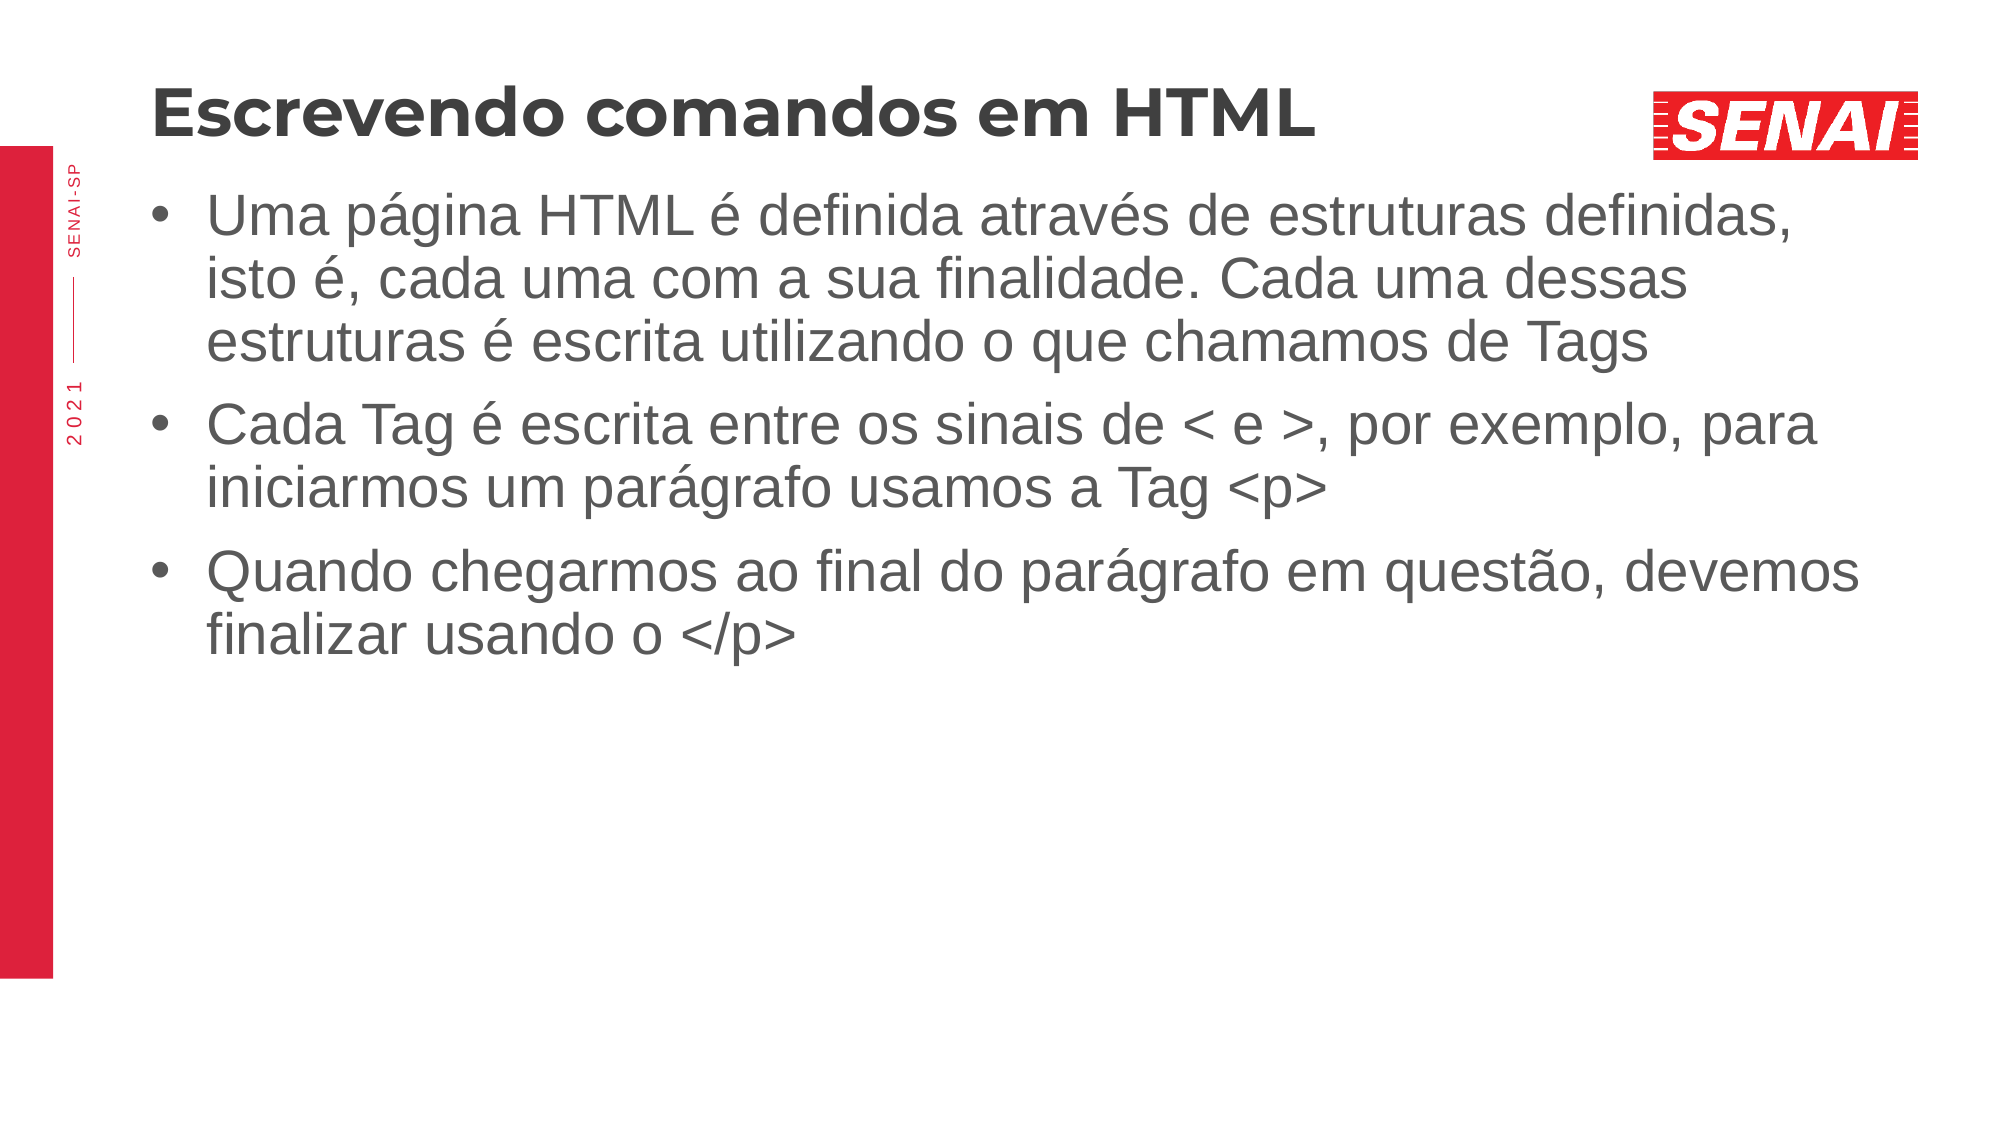

# Escrevendo comandos em HTML
Uma página HTML é definida através de estruturas definidas, isto é, cada uma com a sua finalidade. Cada uma dessas estruturas é escrita utilizando o que chamamos de Tags
Cada Tag é escrita entre os sinais de < e >, por exemplo, para iniciarmos um parágrafo usamos a Tag <p>
Quando chegarmos ao final do parágrafo em questão, devemos finalizar usando o </p>